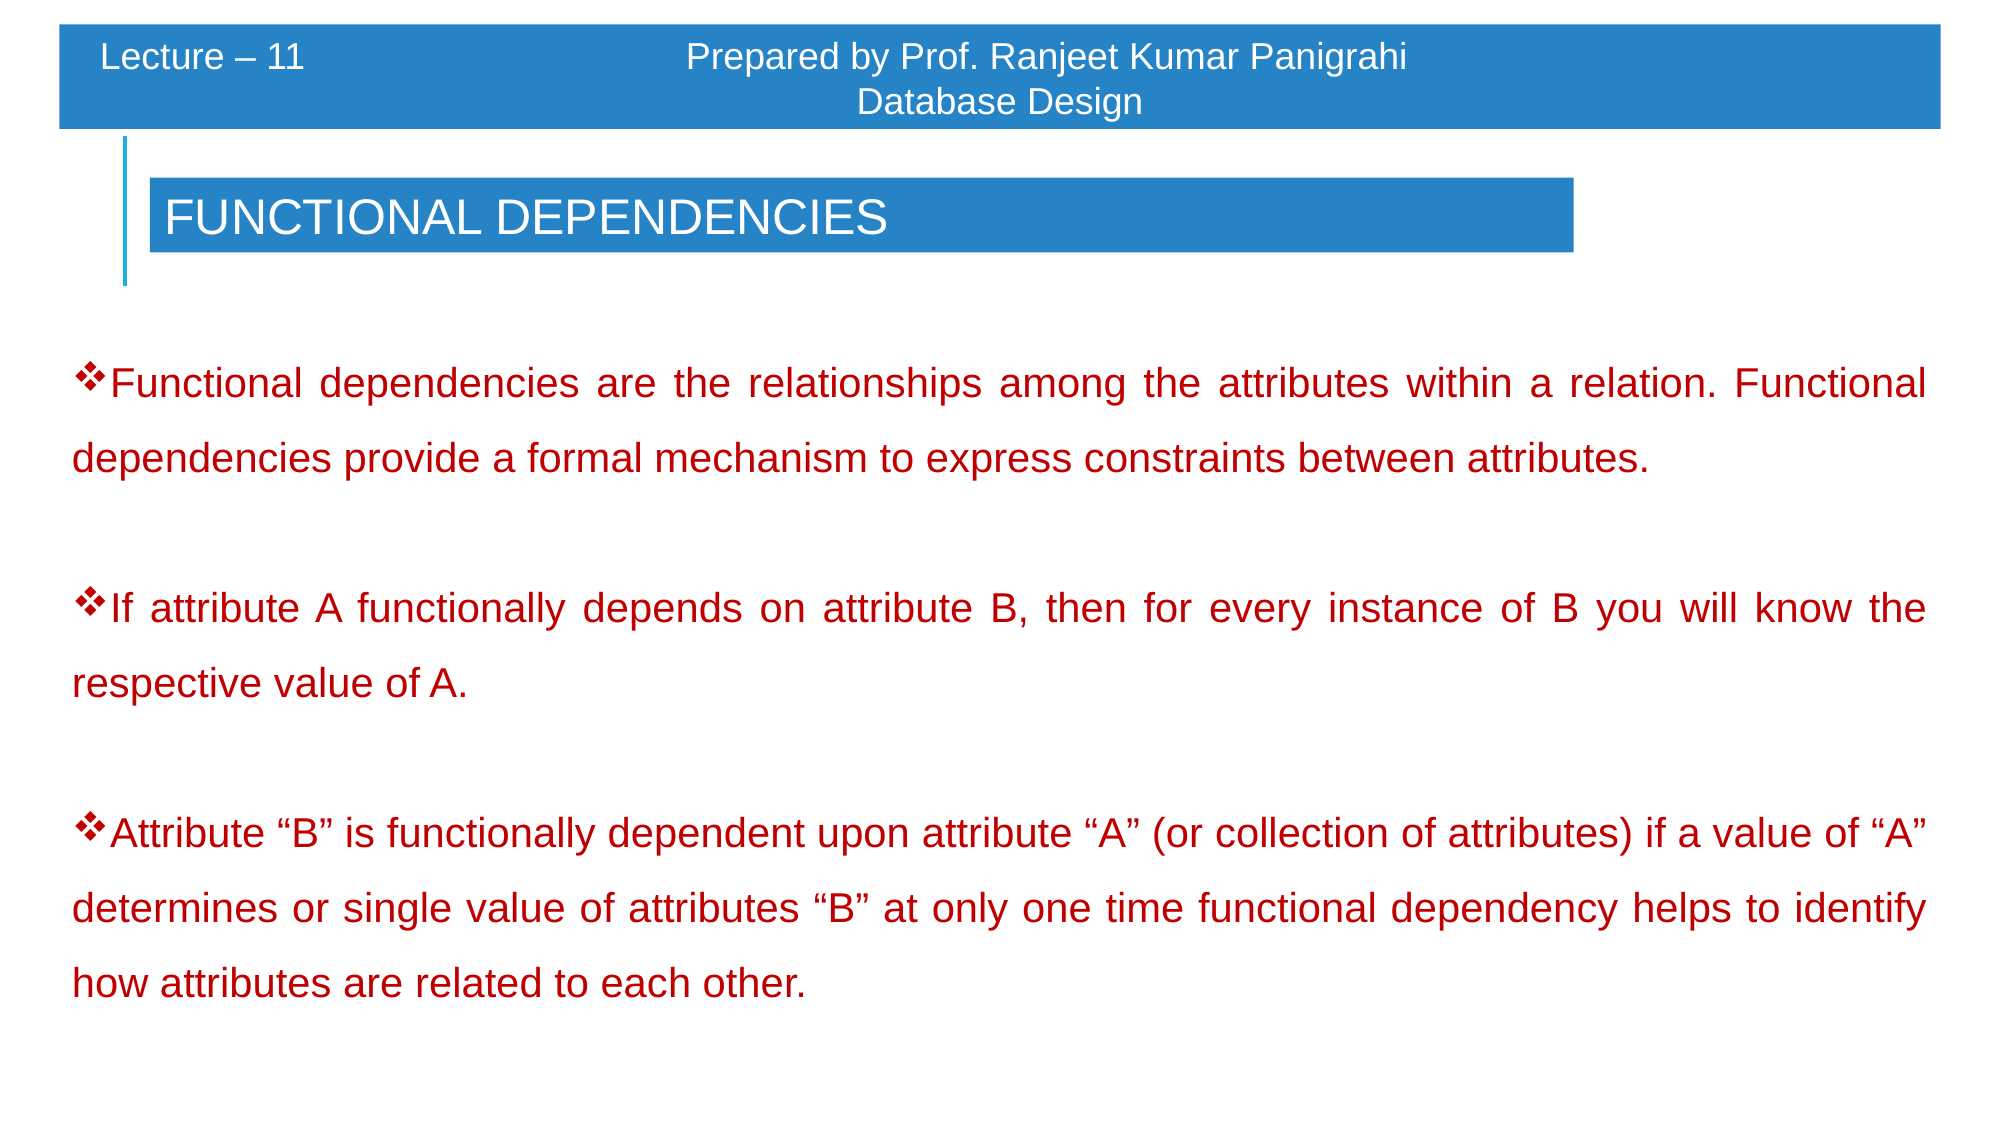

Lecture – 11 		             Prepared by Prof. Ranjeet Kumar Panigrahi				Database Design
FUNCTIONAL DEPENDENCIES
Functional dependencies are the relationships among the attributes within a relation. Functional dependencies provide a formal mechanism to express constraints between attributes.

If attribute A functionally depends on attribute B, then for every instance of B you will know the respective value of A.

Attribute “B” is functionally dependent upon attribute “A” (or collection of attributes) if a value of “A” determines or single value of attributes “B” at only one time functional dependency helps to identify how attributes are related to each other.